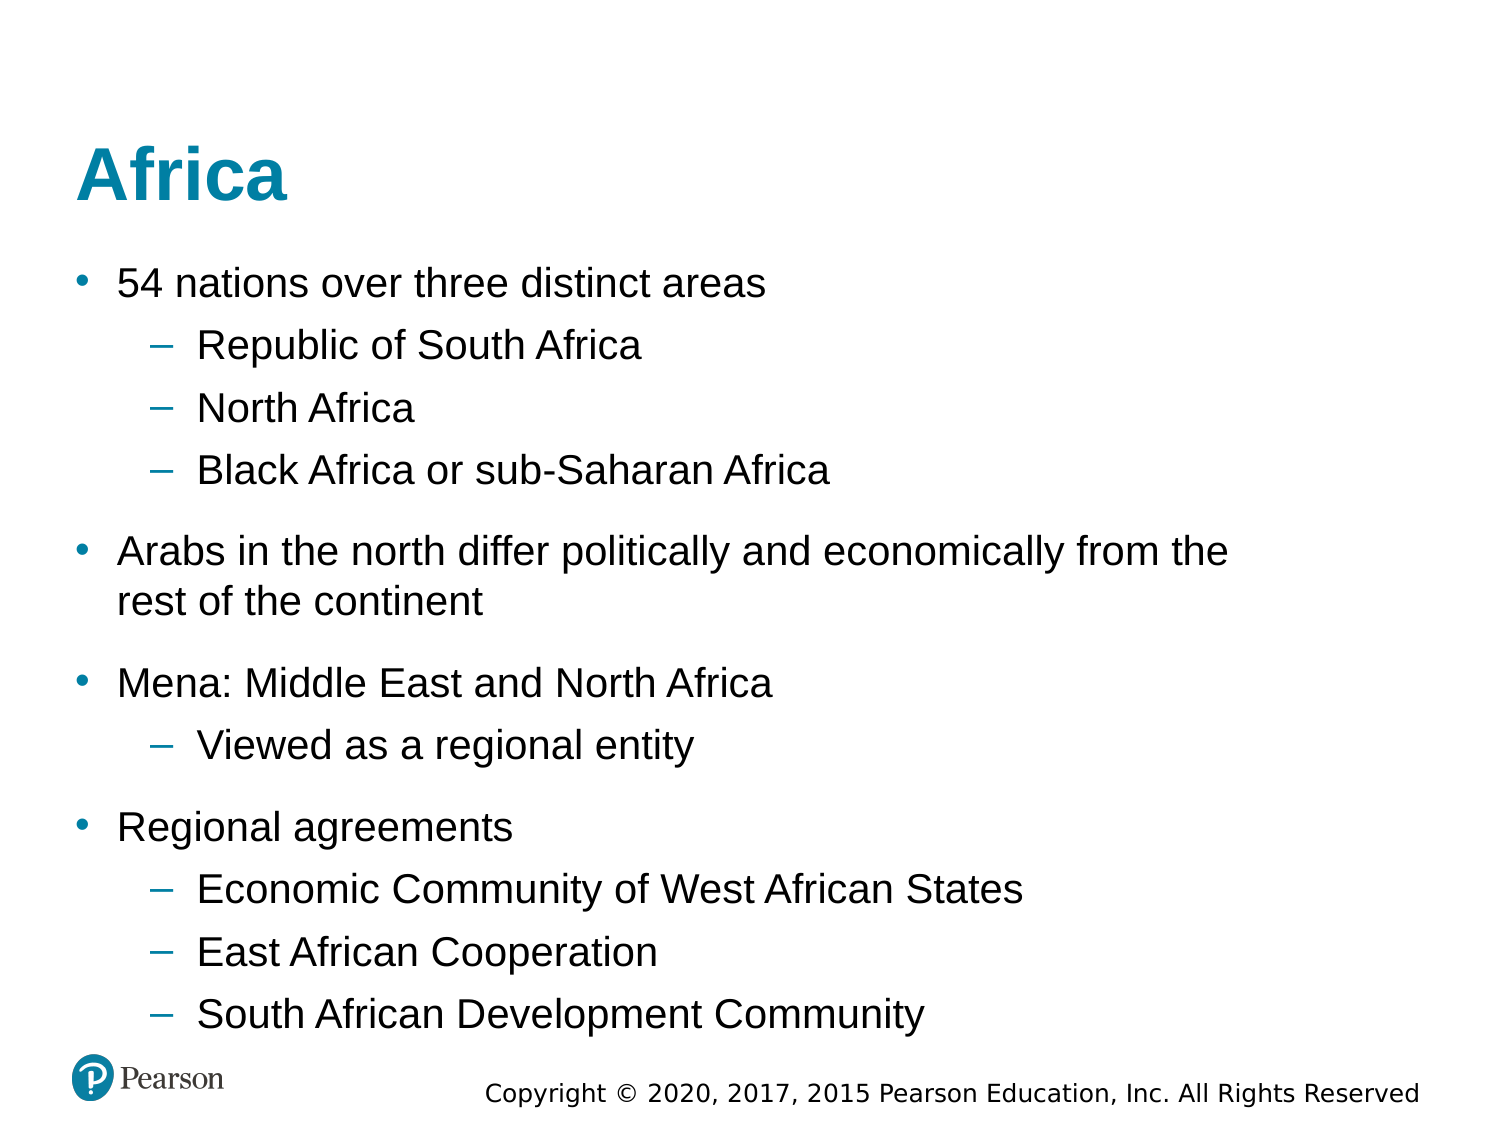

# Africa
54 nations over three distinct areas
Republic of South Africa
North Africa
Black Africa or sub-Saharan Africa
Arabs in the north differ politically and economically from the rest of the continent
Mena: Middle East and North Africa
Viewed as a regional entity
Regional agreements
Economic Community of West African States
East African Cooperation
South African Development Community